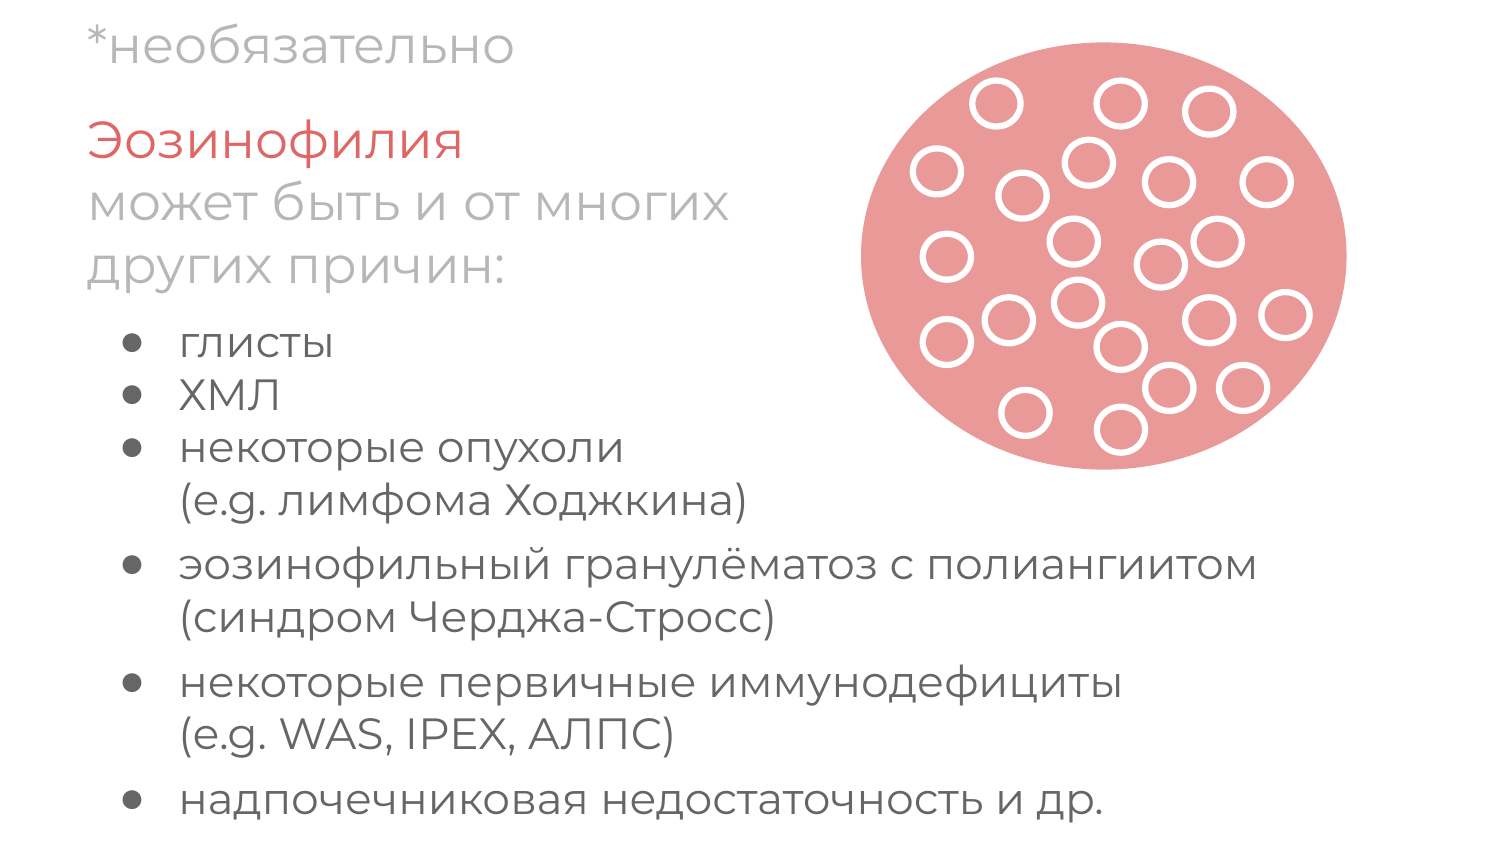

*необязательно

Эозинофилия
может быть и от многих
других причин:

глисты
ХМЛ
некоторые опухоли
(e.g. лимфома Ходжкина)

эозинофильный гранулёматоз с полиангиитом (синдром Черджа-Стросс)

некоторые первичные иммунодефициты
(e.g. WAS, IPEX, АЛПС)

надпочечниковая недостаточность и др.

Эозинофил